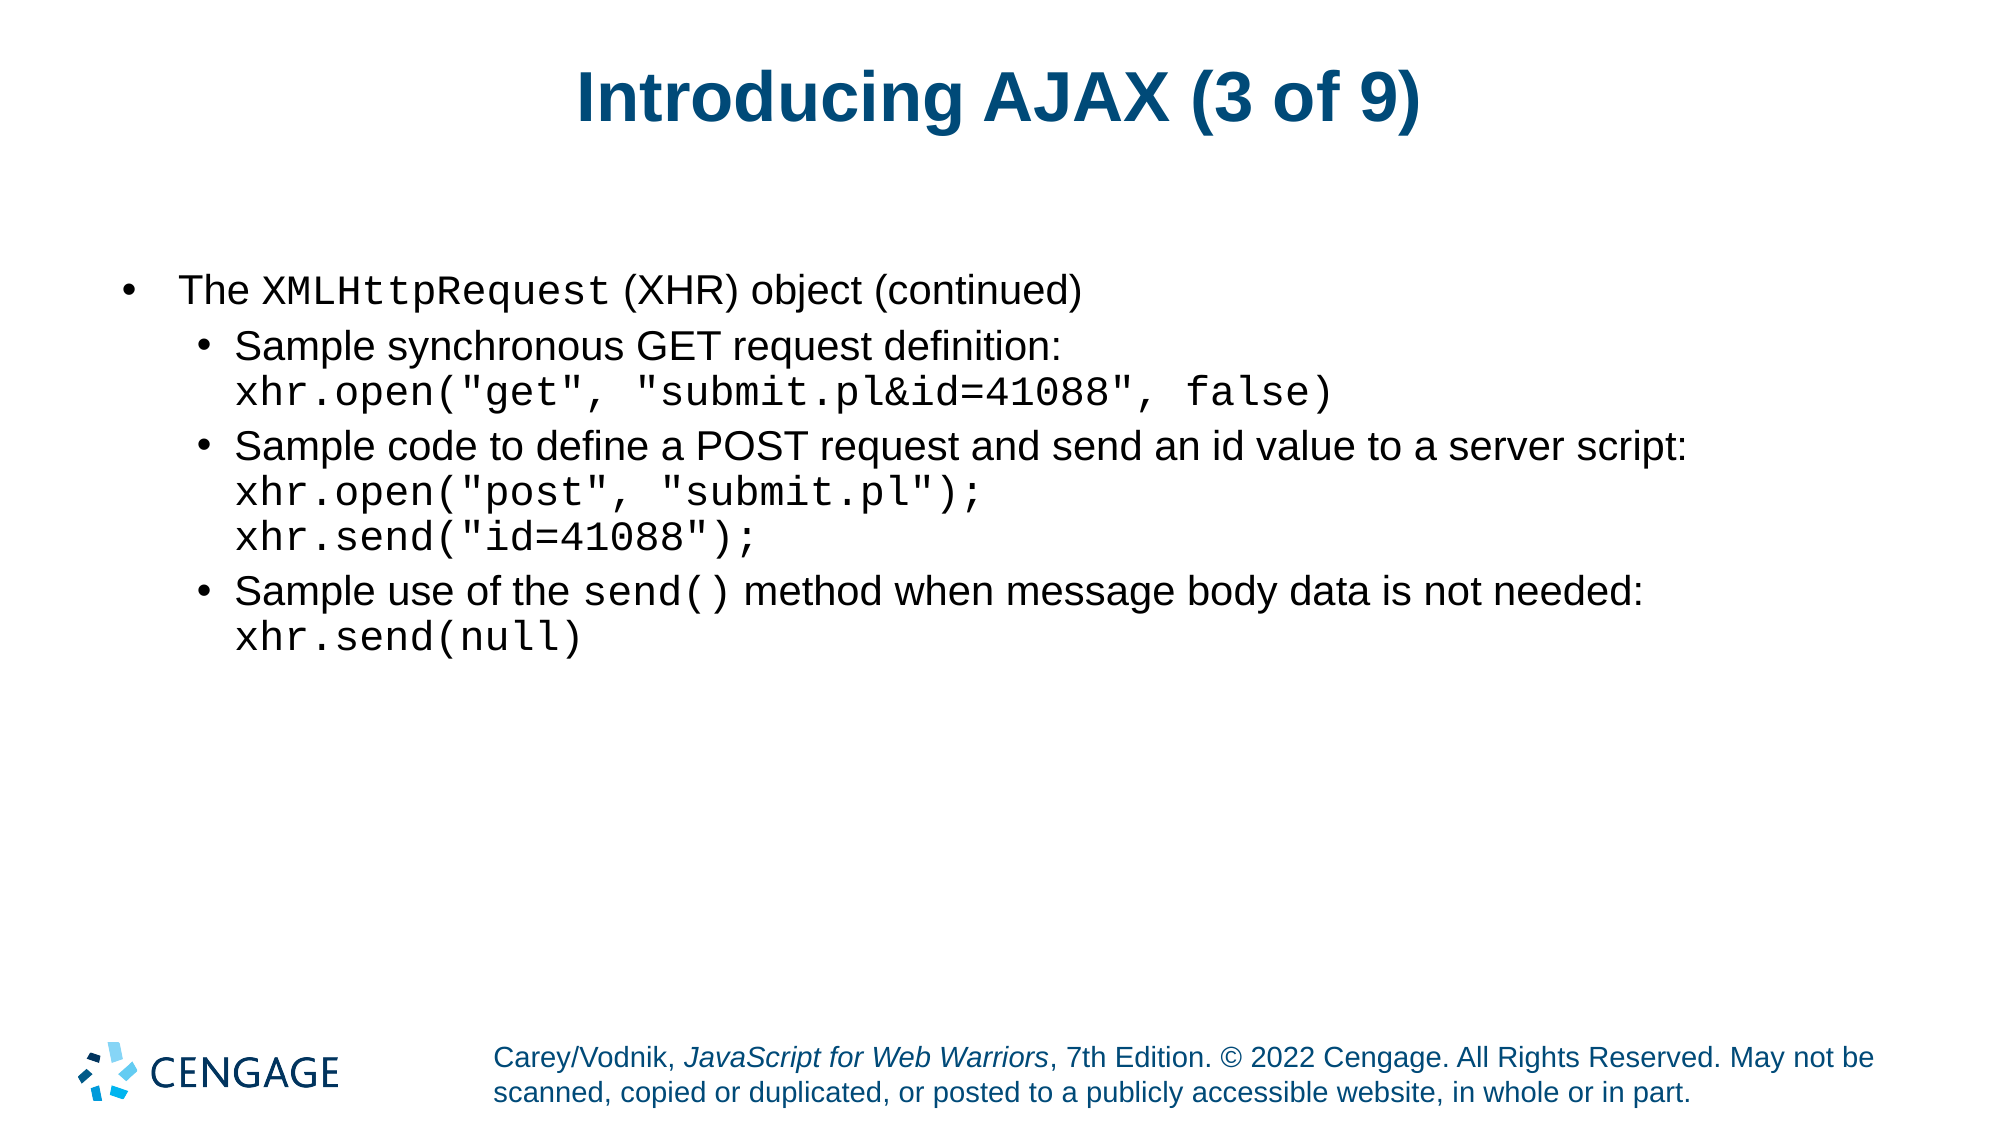

# Introducing AJAX (3 of 9)
The XMLHttpRequest (XHR) object (continued)
Sample synchronous GET request definition:
xhr.open("get", "submit.pl&id=41088", false)
Sample code to define a POST request and send an id value to a server script:
xhr.open("post", "submit.pl");
xhr.send("id=41088");
Sample use of the send() method when message body data is not needed:
xhr.send(null)